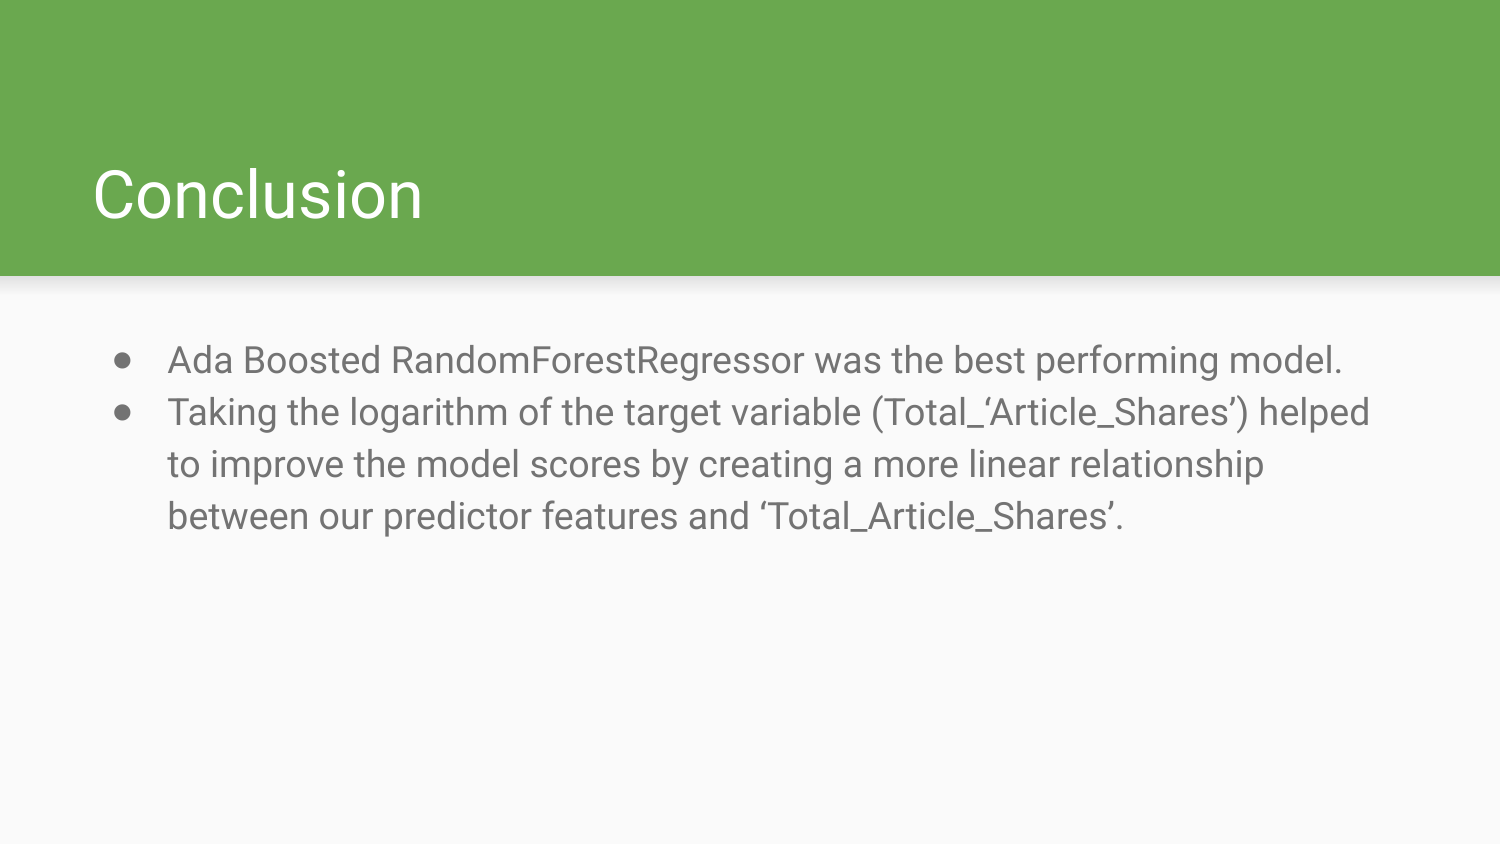

# Conclusion
Ada Boosted RandomForestRegressor was the best performing model.
Taking the logarithm of the target variable (Total_‘Article_Shares’) helped to improve the model scores by creating a more linear relationship between our predictor features and ‘Total_Article_Shares’.